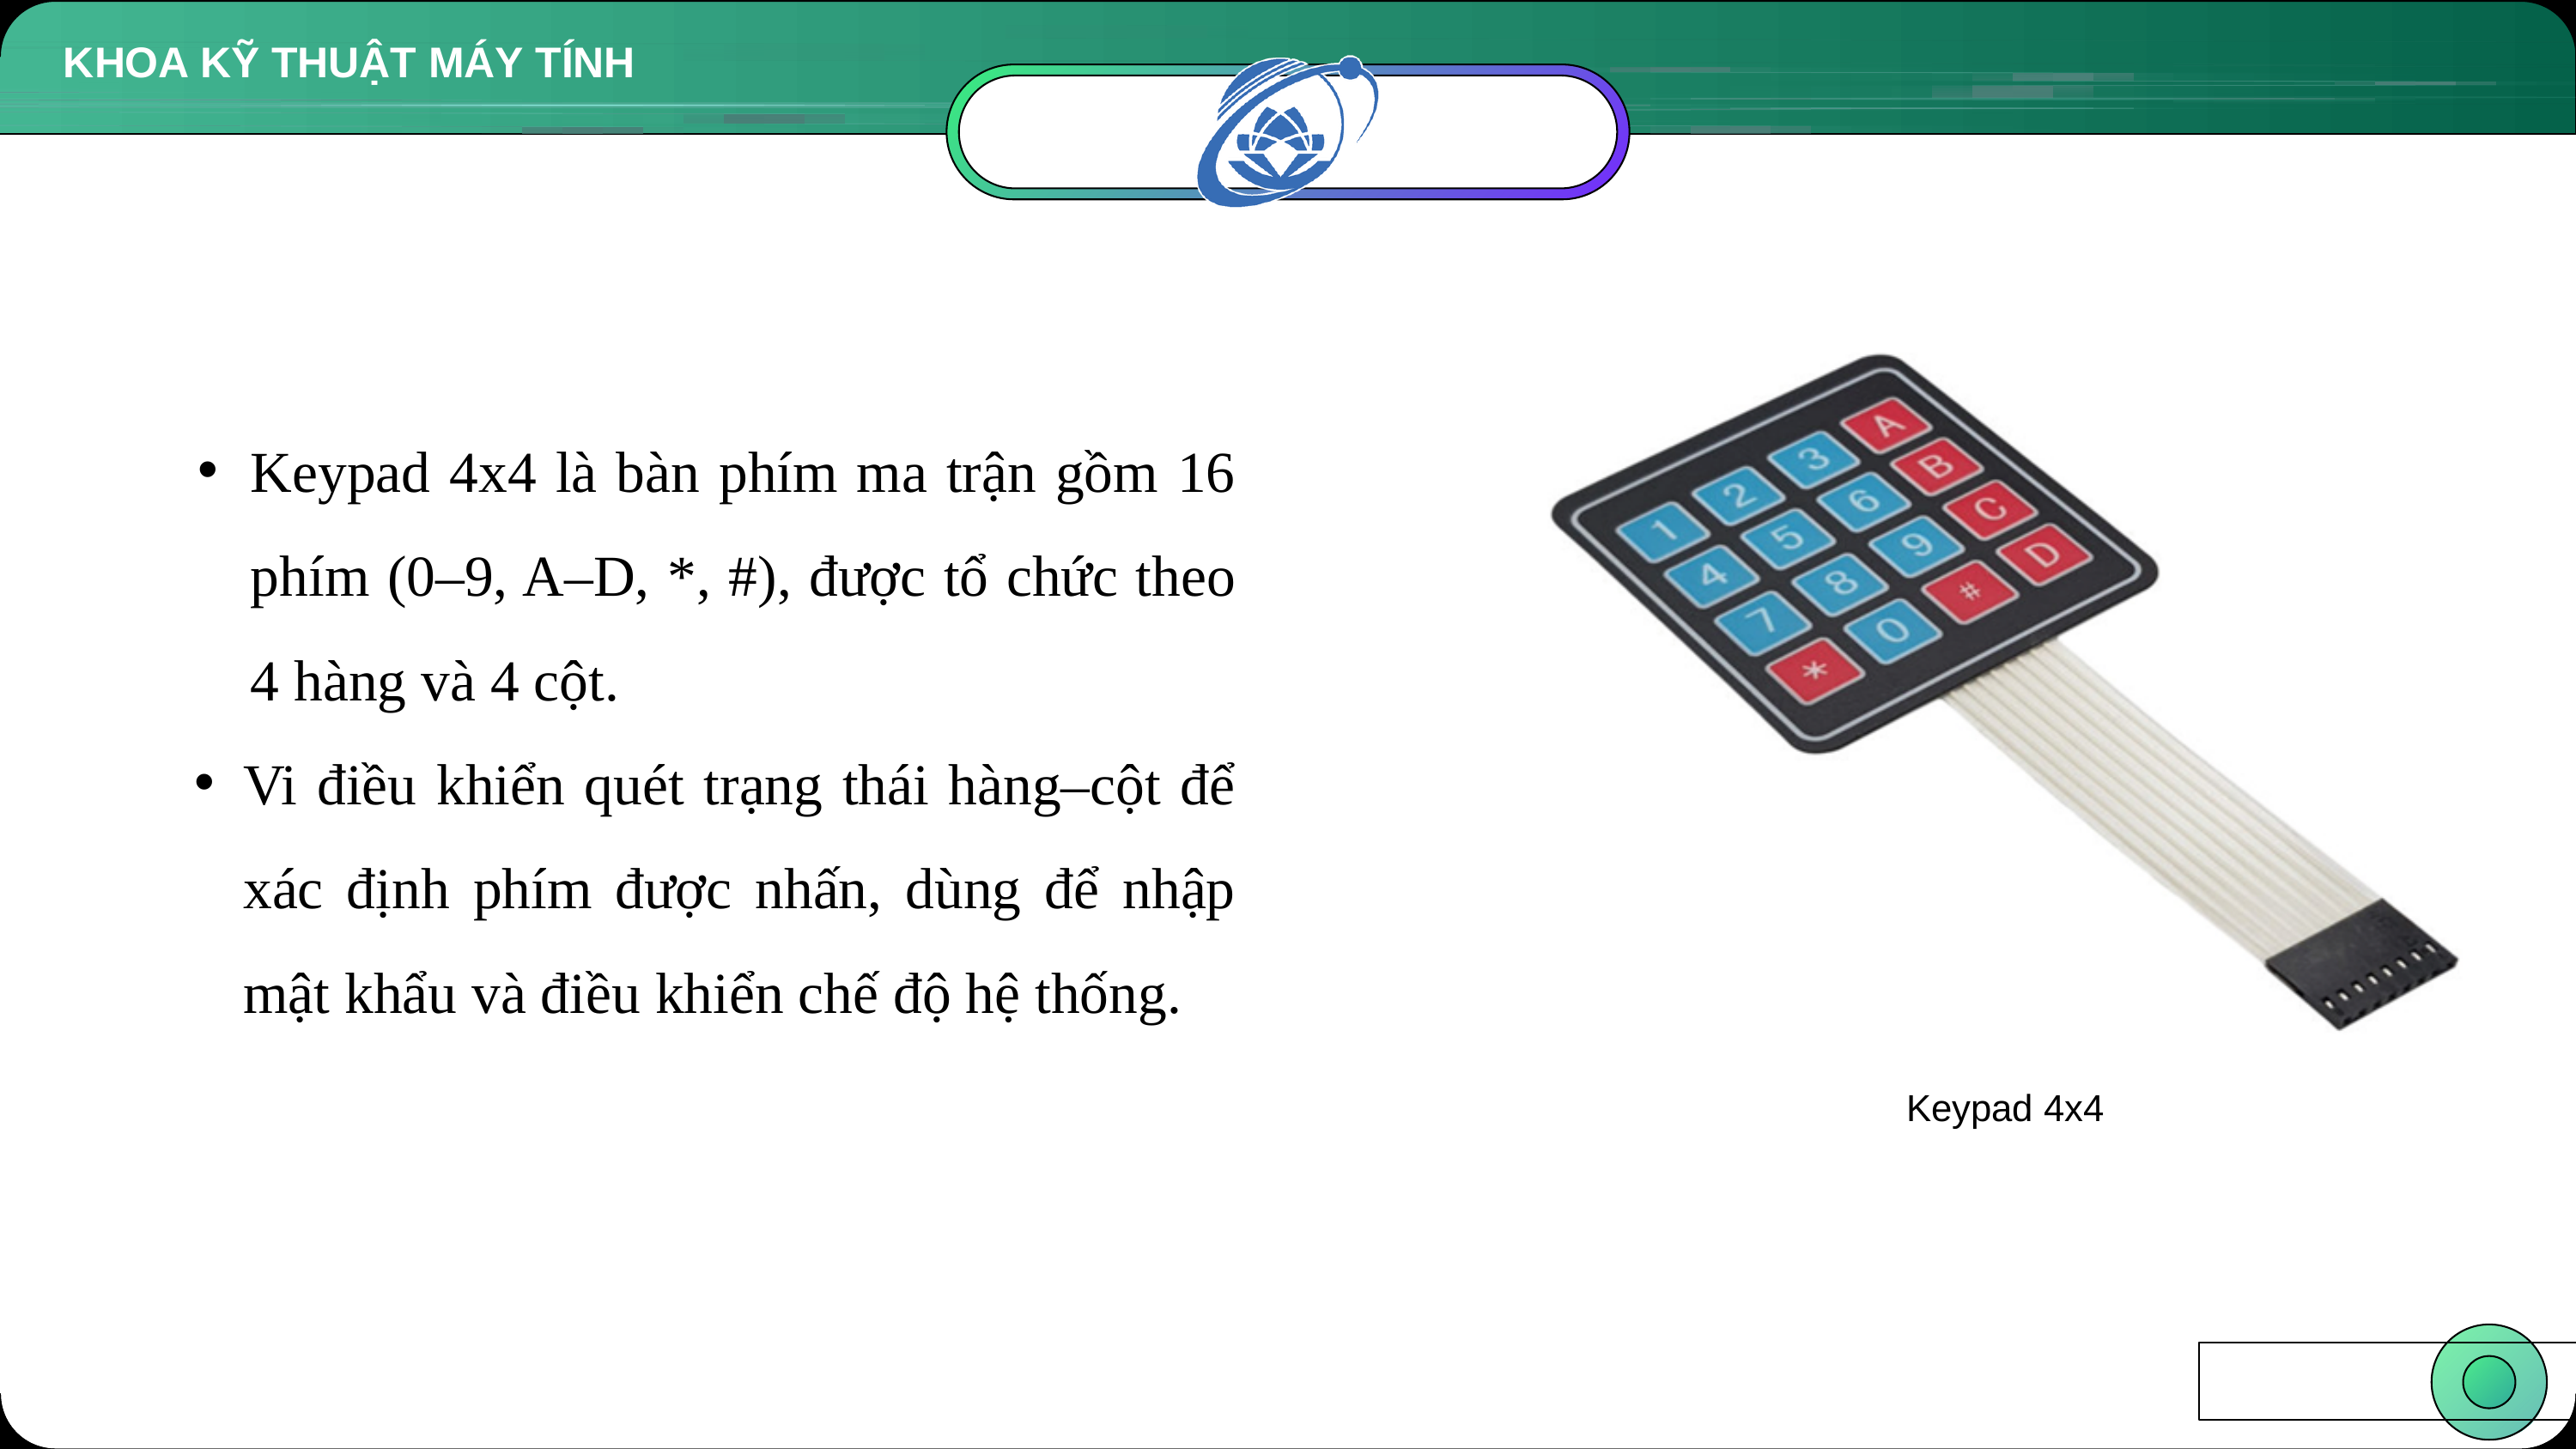

www.9slide.vn

KHOA KỸ THUẬT MÁY TÍNH

Keypad 4x4 là bàn phím ma trận gồm 16 phím (0–9, A–D, *, #), được tổ chức theo 4 hàng và 4 cột.
Vi điều khiển quét trạng thái hàng–cột để xác định phím được nhấn, dùng để nhập mật khẩu và điều khiển chế độ hệ thống.
Keypad 4x4

‹#›